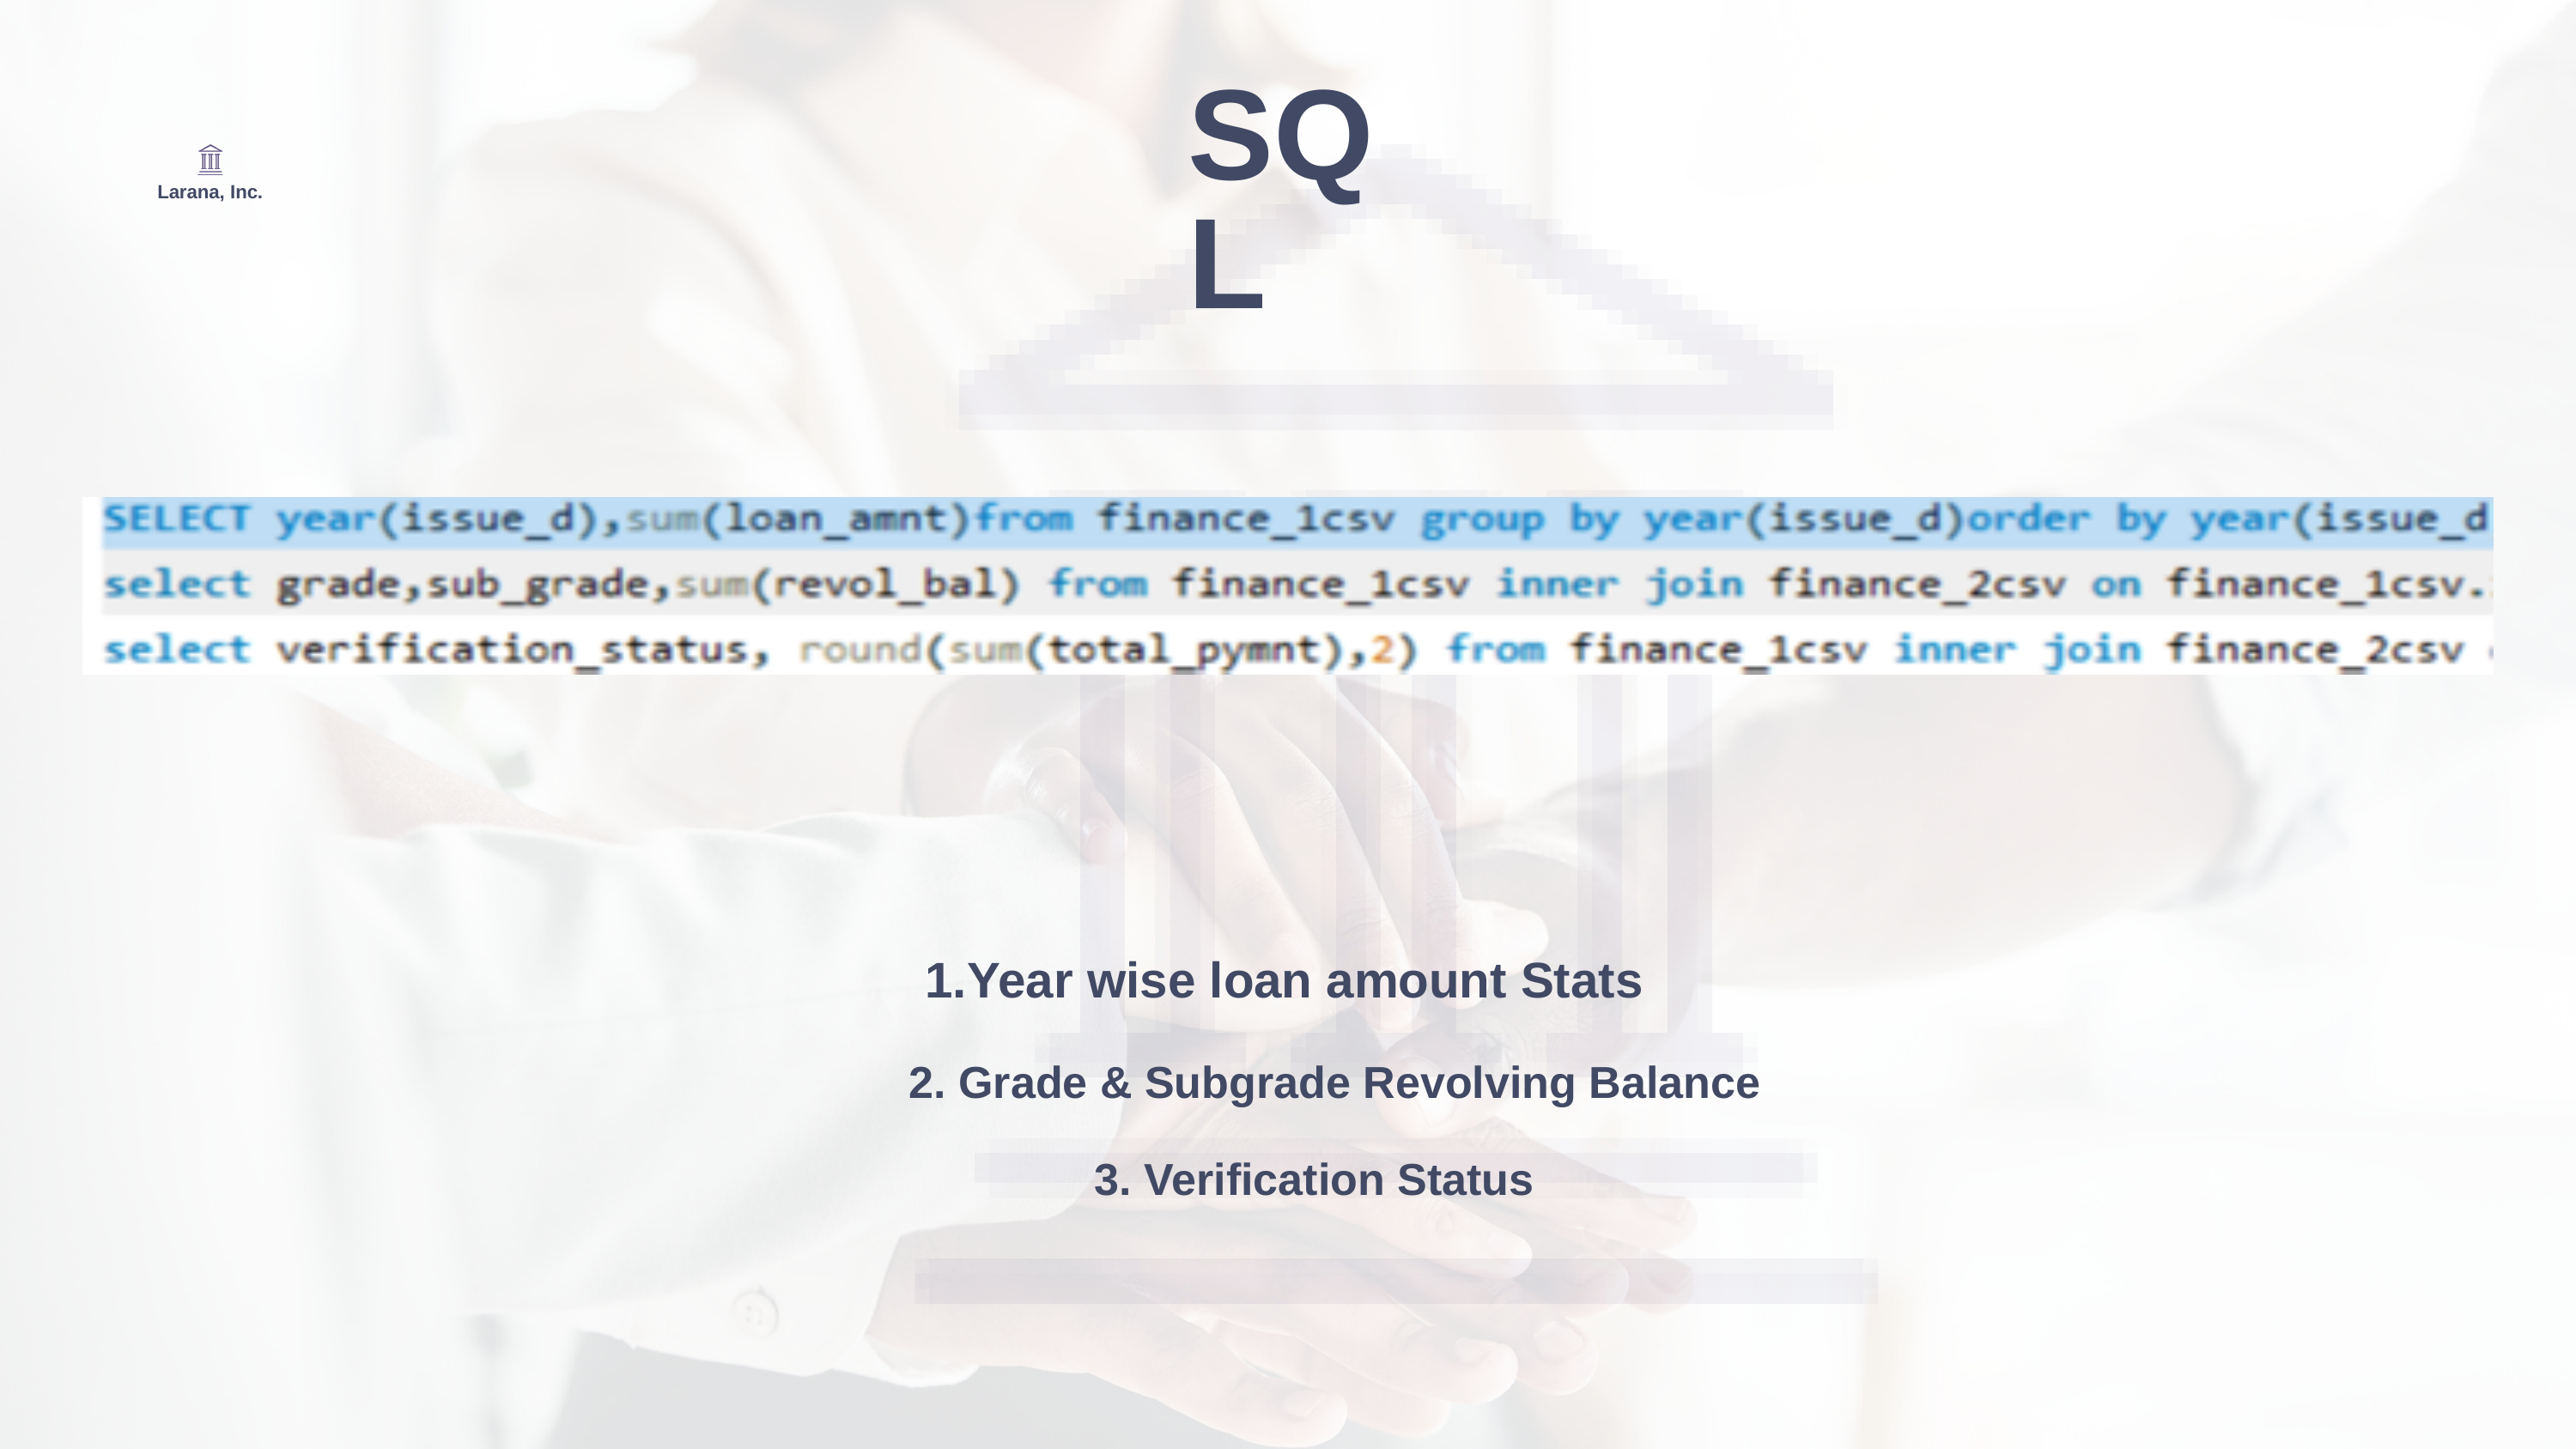

SQL

Larana, Inc.

Year wise loan amount Stats
2. Grade & Subgrade Revolving Balance
3. Verification Status